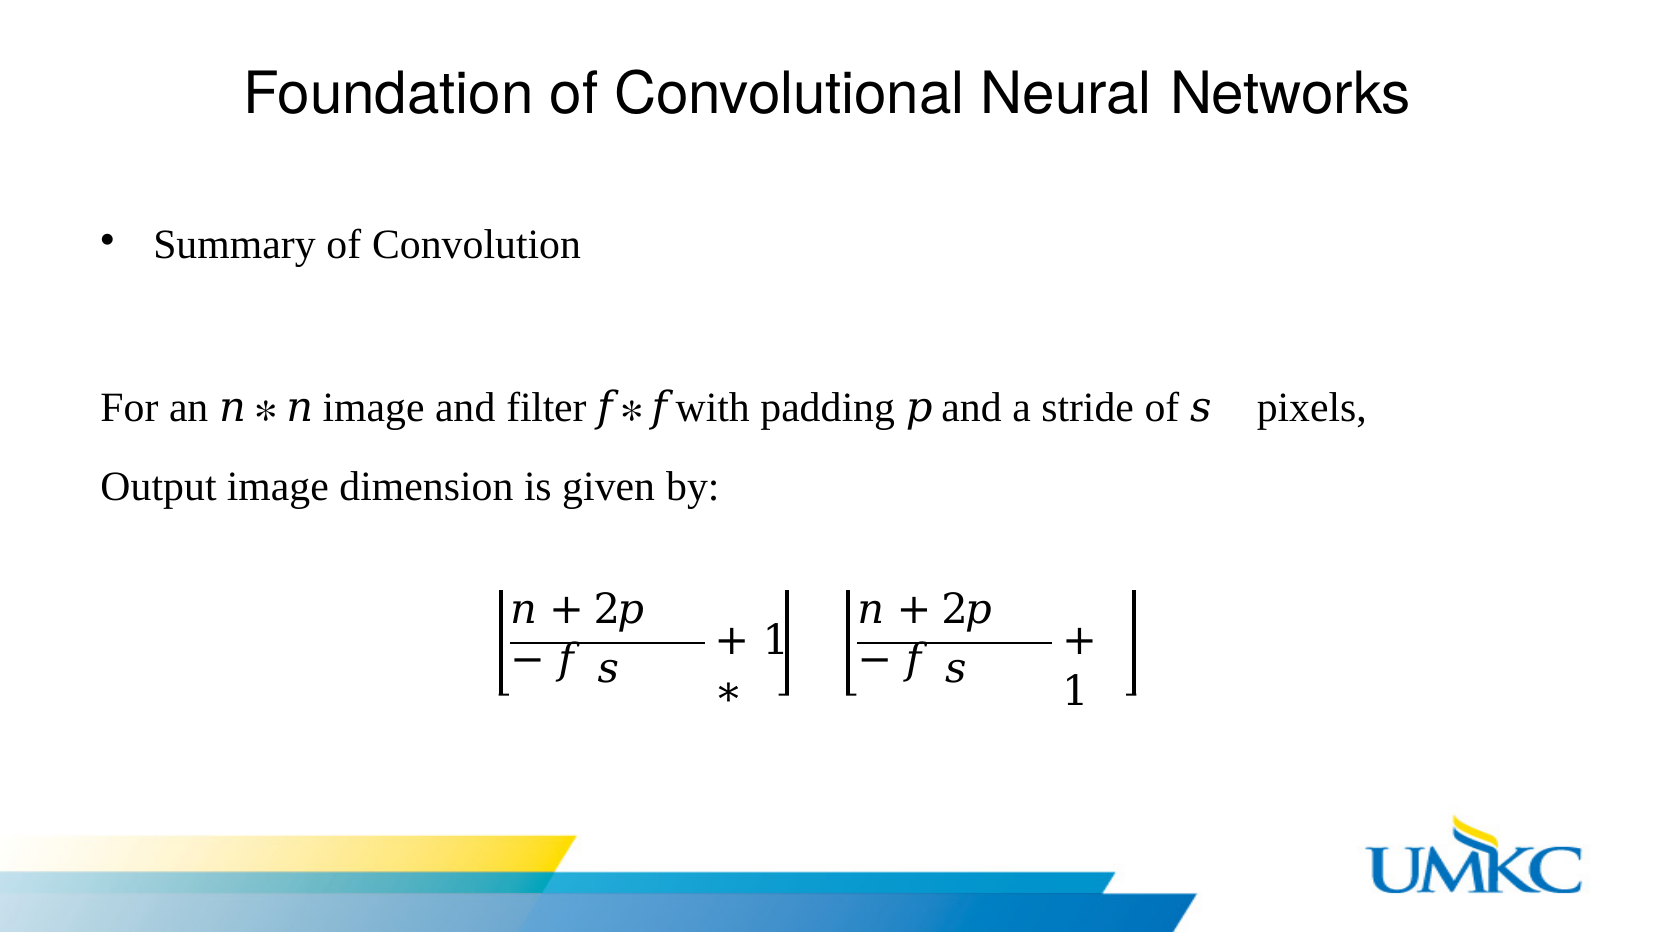

# Foundation of Convolutional Neural Networks
Summary of Convolution

For an 𝑛 ∗ 𝑛 image and filter 𝑓 ∗ 𝑓 with padding 𝑝 and a stride of 𝑠                 pixels,
Output image dimension is given by:
𝑛 + 2𝑝 − 𝑓
𝑛 + 2𝑝 − 𝑓

+ 1	∗
+ 1
𝑠
𝑠